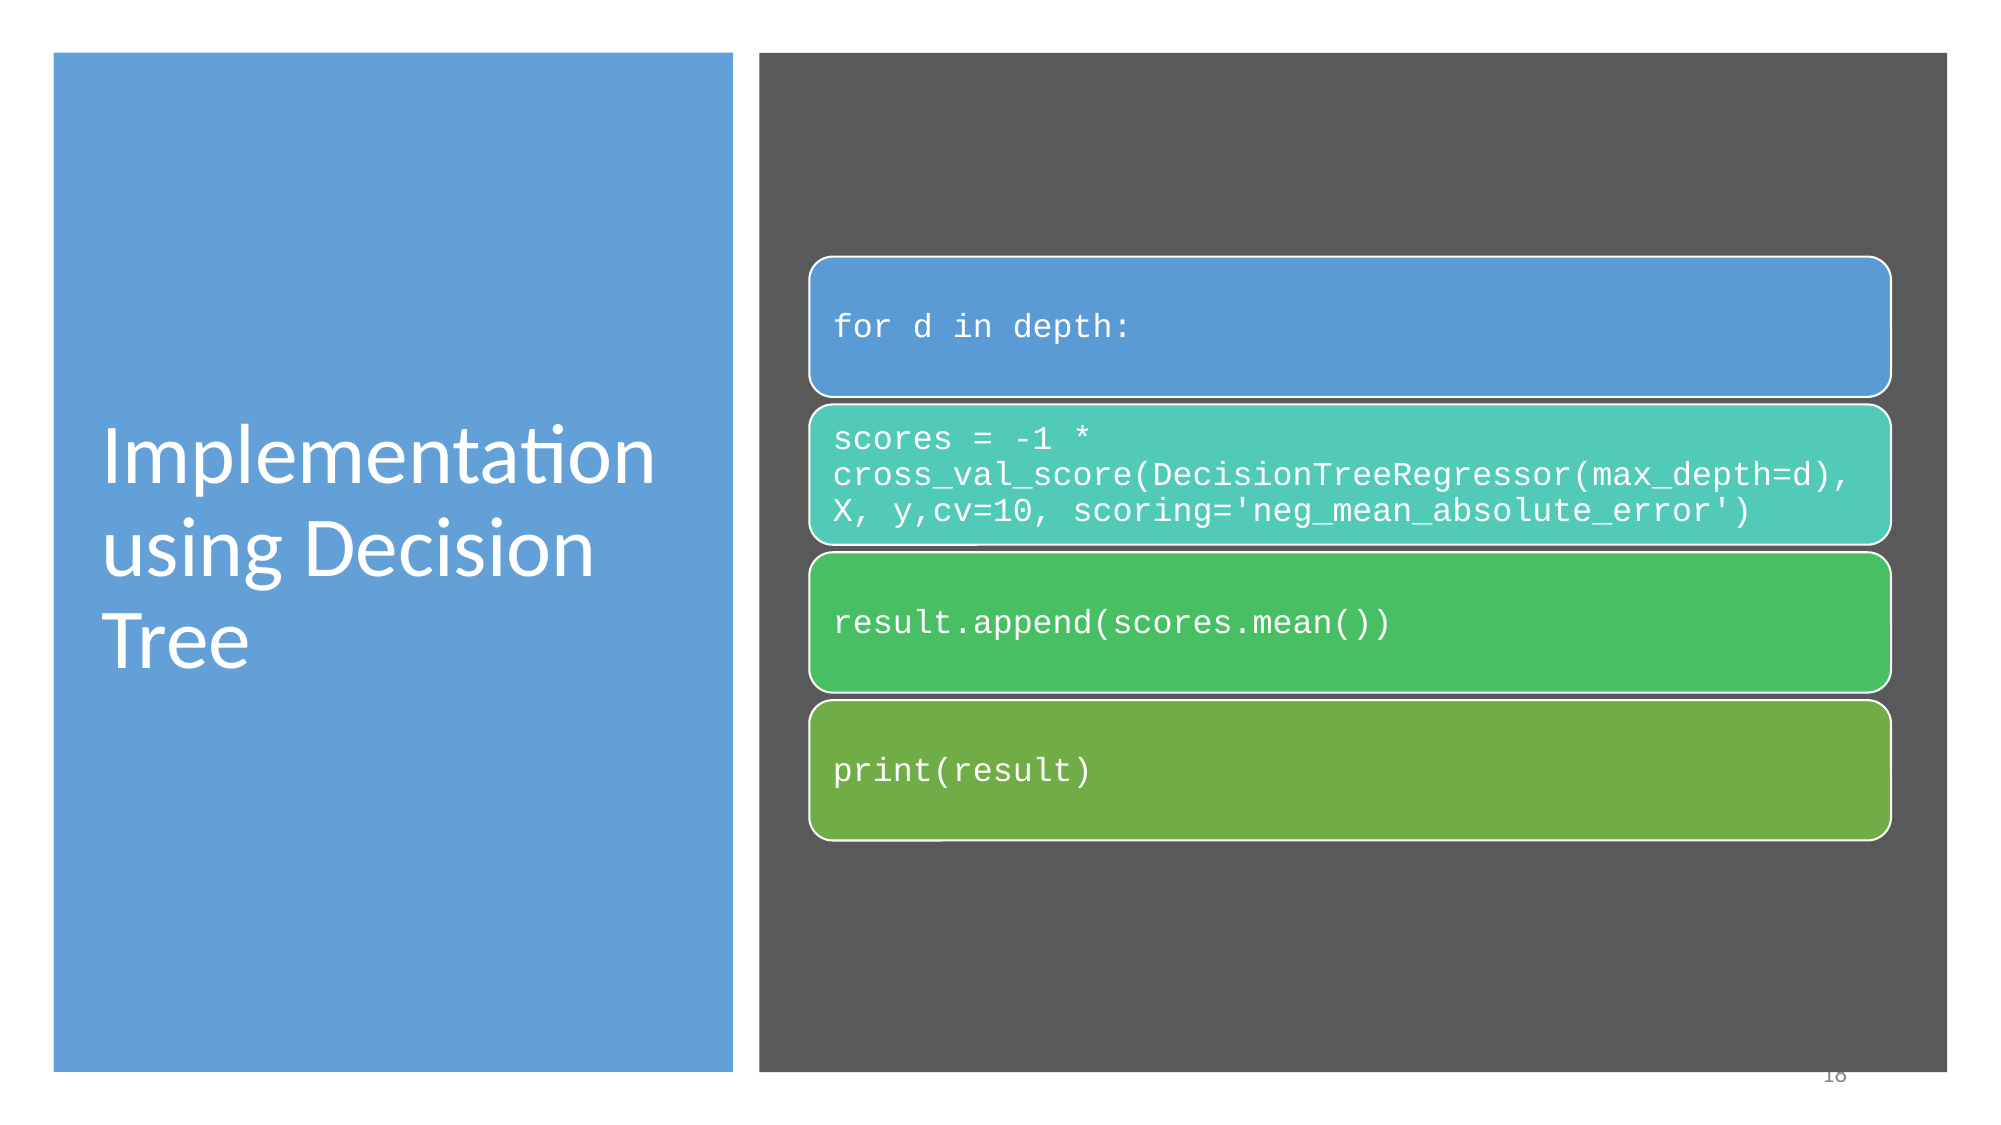

# Implementation using Decision Tree
for d in depth:
scores = -1 * cross_val_score(DecisionTreeRegressor(max_depth=d), X, y,cv=10, scoring='neg_mean_absolute_error')
result.append(scores.mean())
print(result)
18